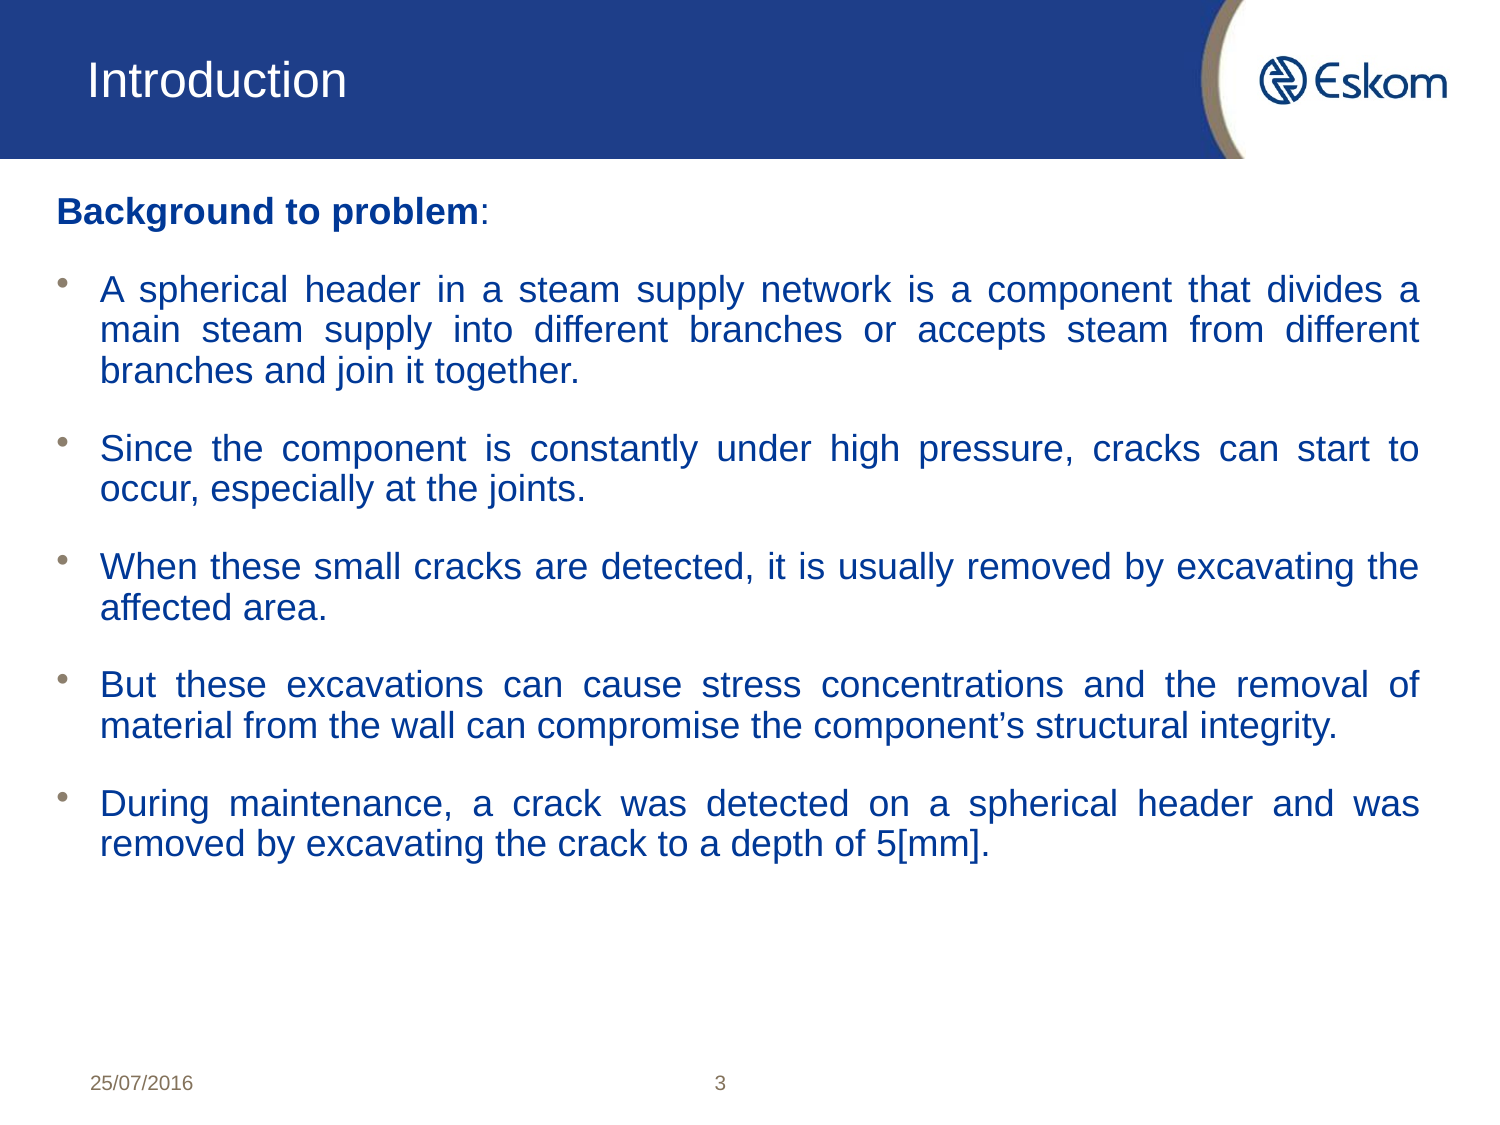

# Introduction
Background to problem:
A spherical header in a steam supply network is a component that divides a main steam supply into different branches or accepts steam from different branches and join it together.
Since the component is constantly under high pressure, cracks can start to occur, especially at the joints.
When these small cracks are detected, it is usually removed by excavating the affected area.
But these excavations can cause stress concentrations and the removal of material from the wall can compromise the component’s structural integrity.
During maintenance, a crack was detected on a spherical header and was removed by excavating the crack to a depth of 5[mm].
25/07/2016
3